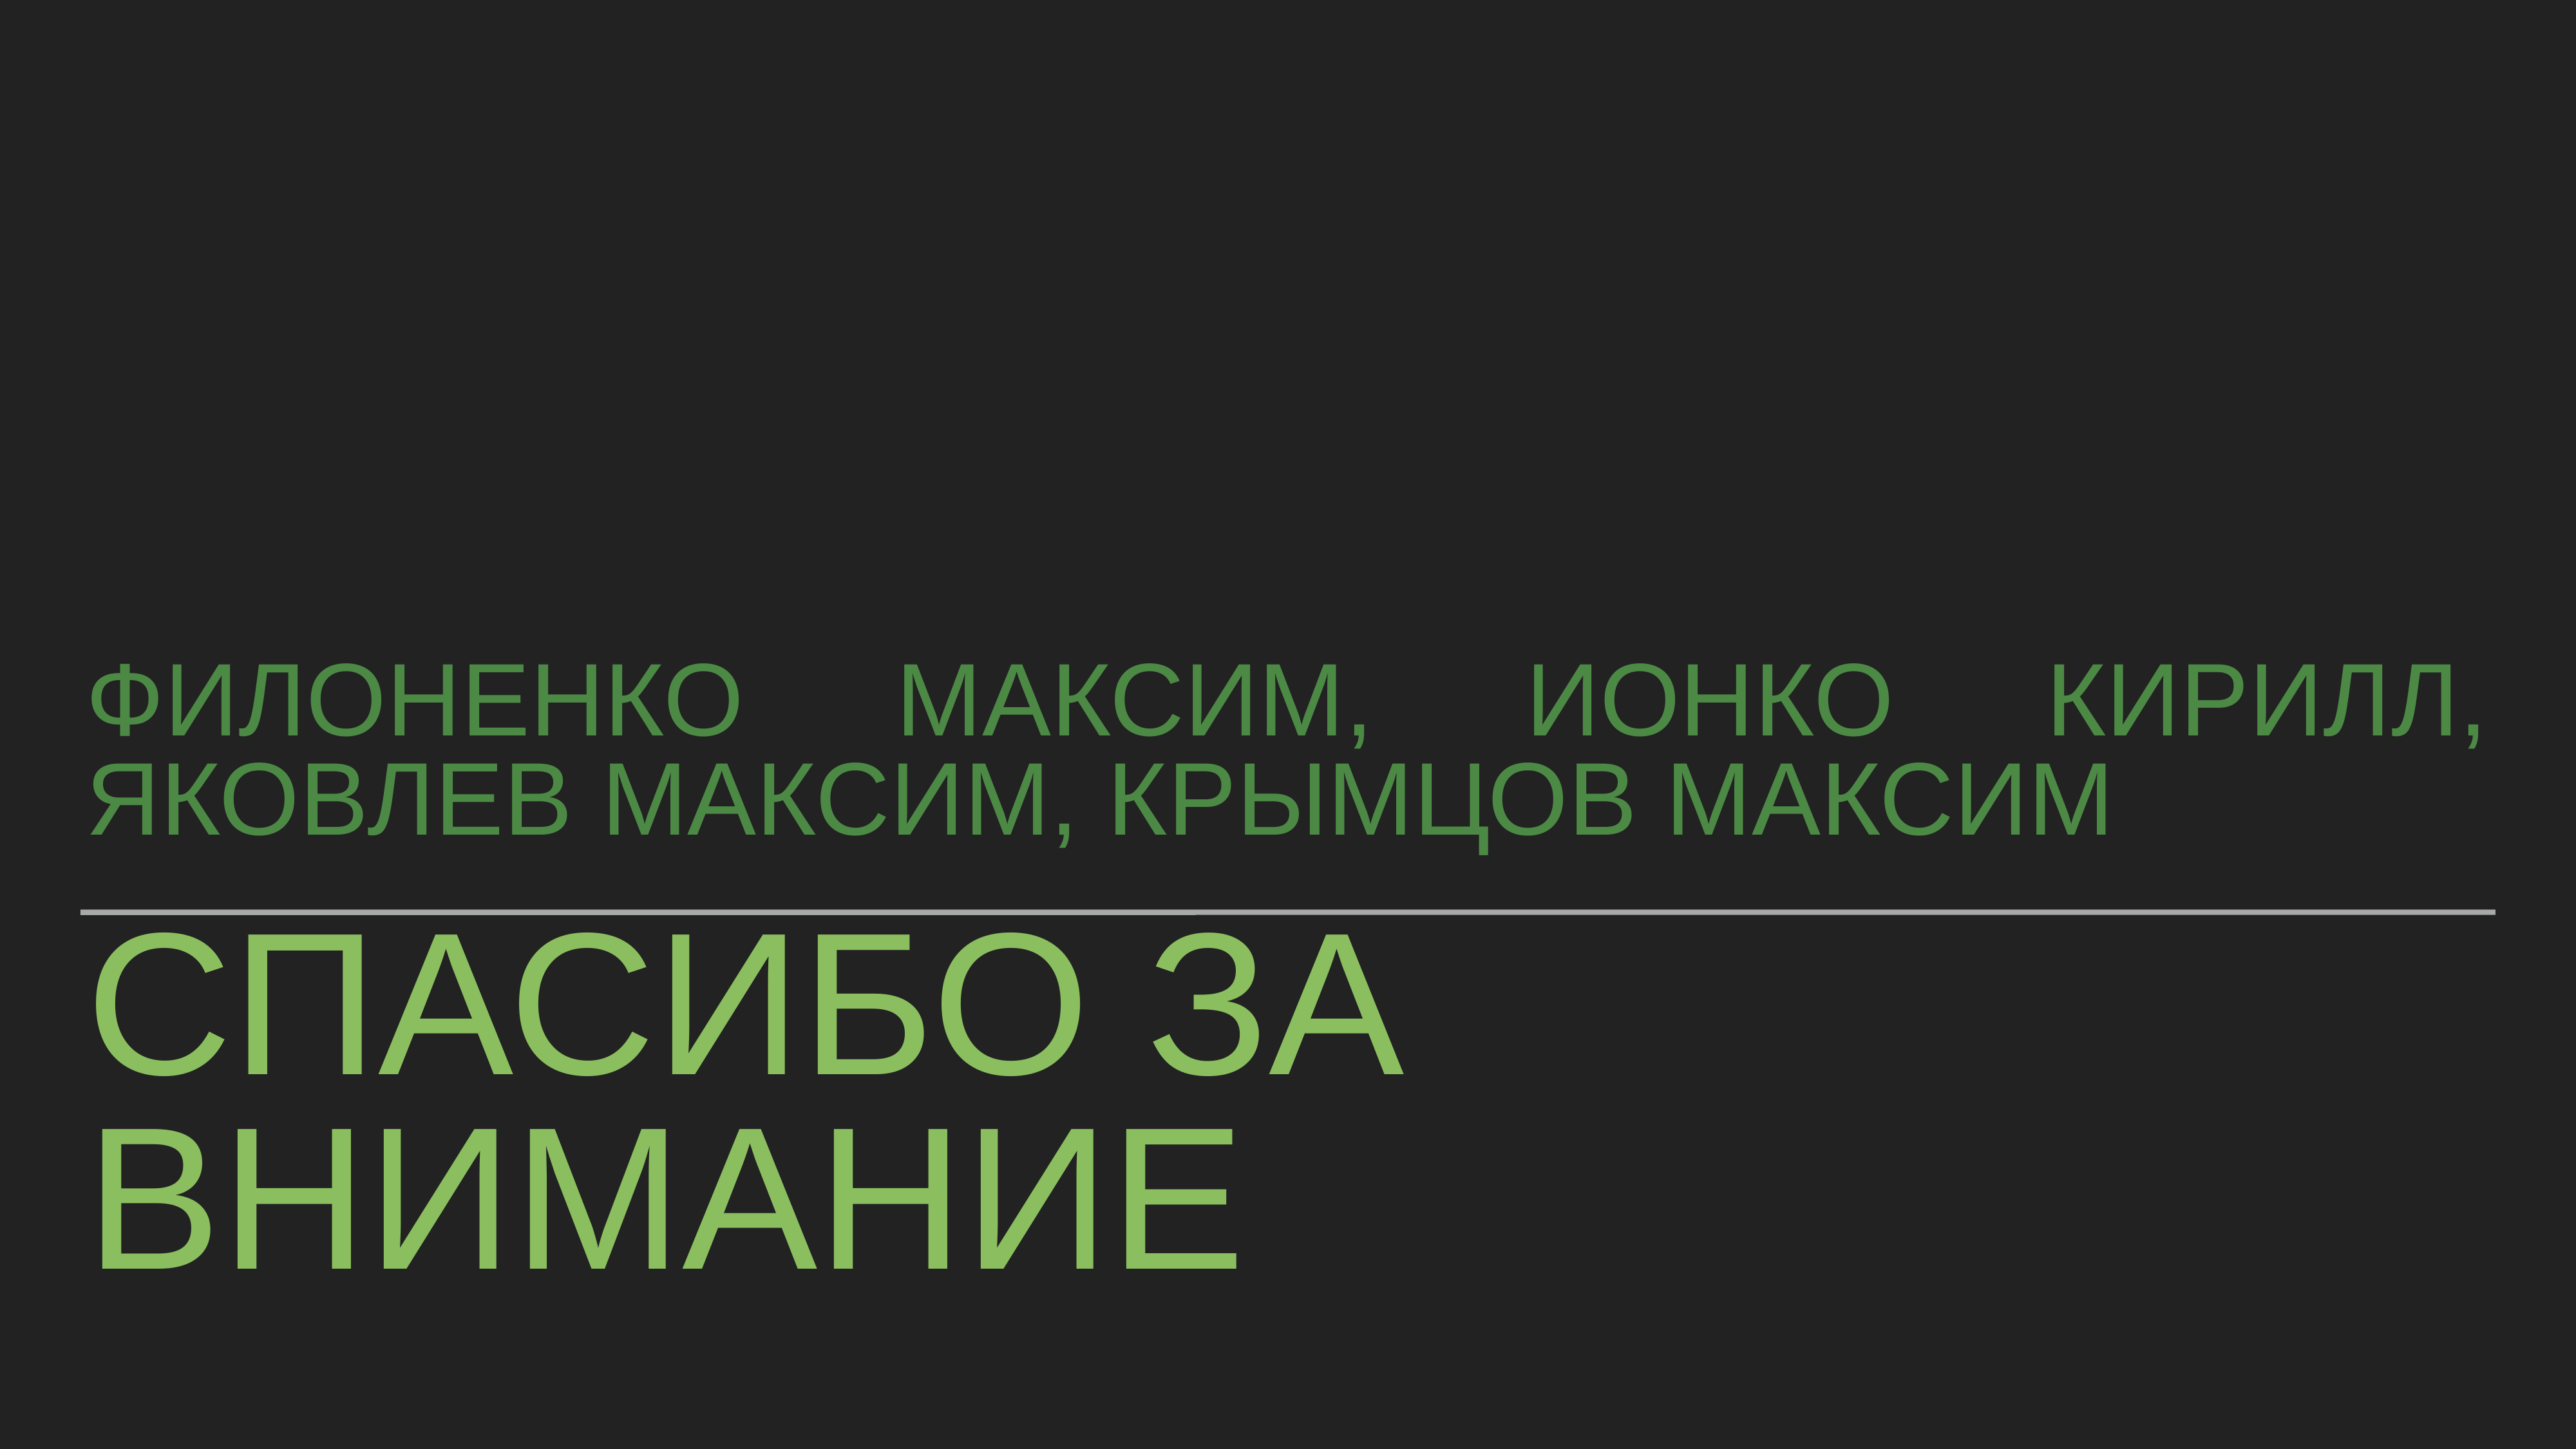

Филоненко максим, ионко кирилл, яковлев максим, крымцов максим
# Спасибо за внимание